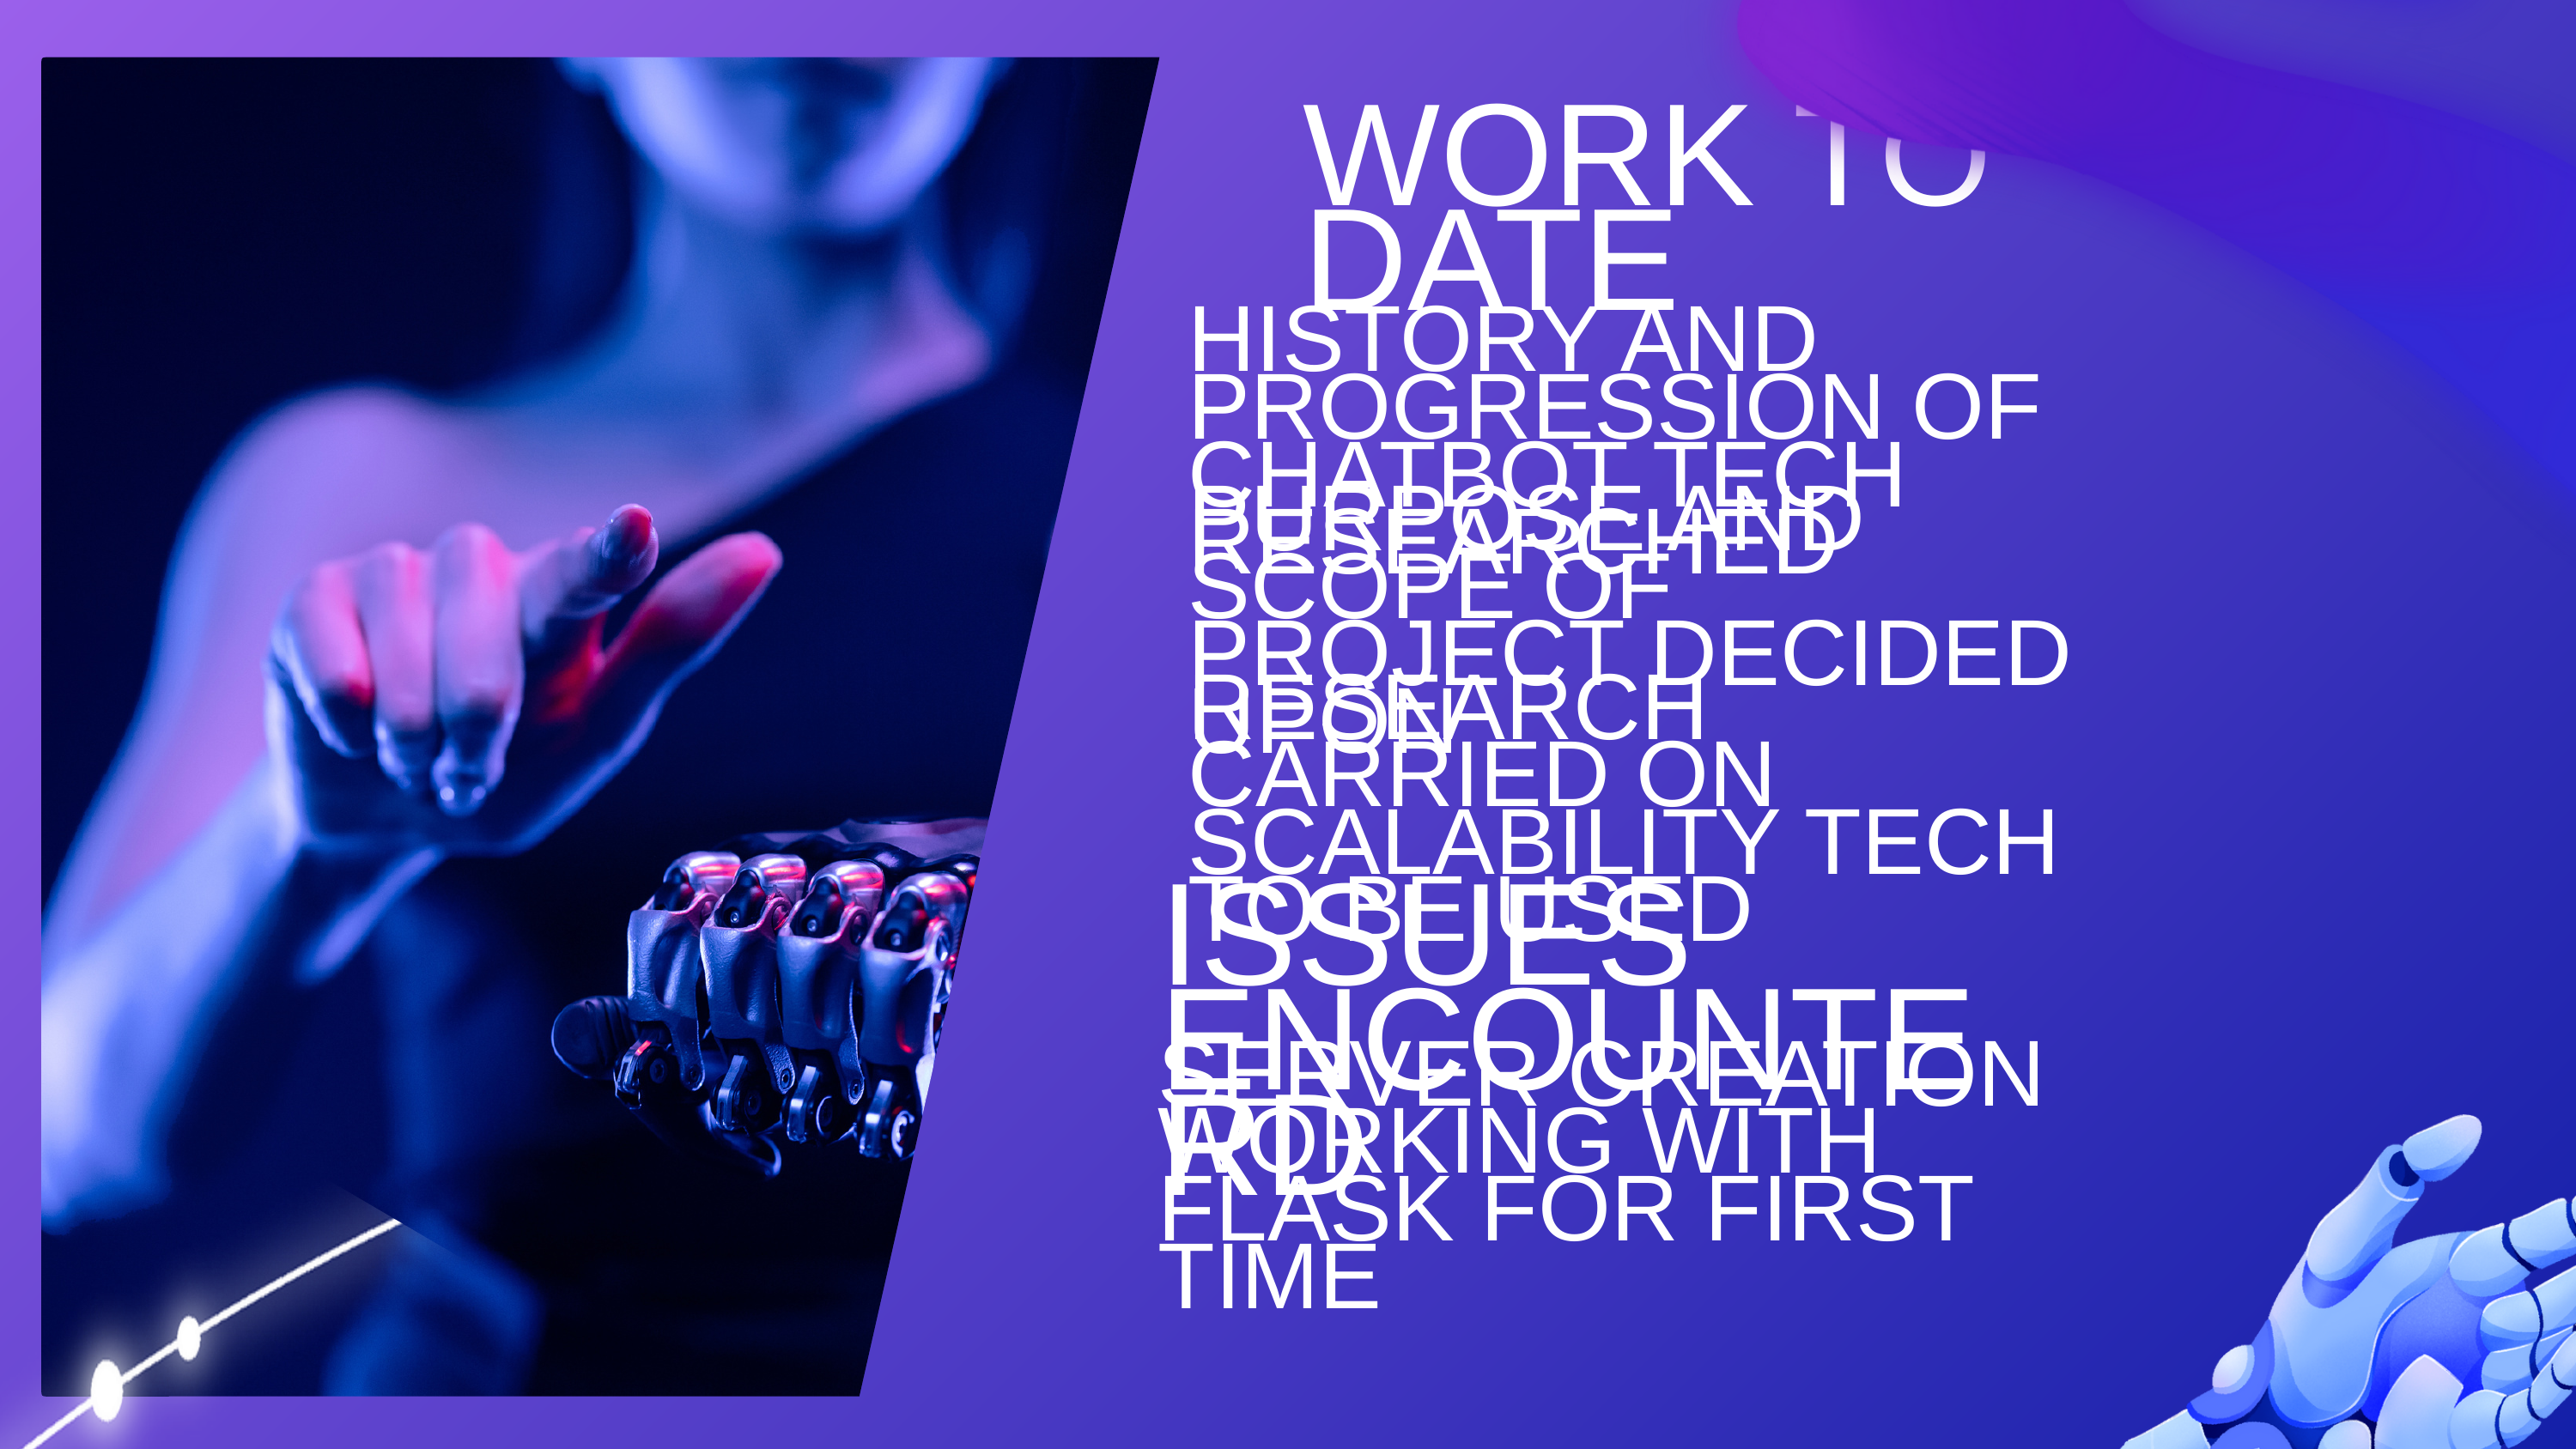

WORK TO DATE
HISTORY AND PROGRESSION OF CHATBOT TECH RESEARCHED
PURPOSE AND SCOPE OF PROJECT DECIDED UPON
RESEARCH CARRIED ON SCALABILITY TECH TO BE USED
ISSUES ENCOUNTERD
SERVER CREATION
WORKING WITH FLASK FOR FIRST TIME